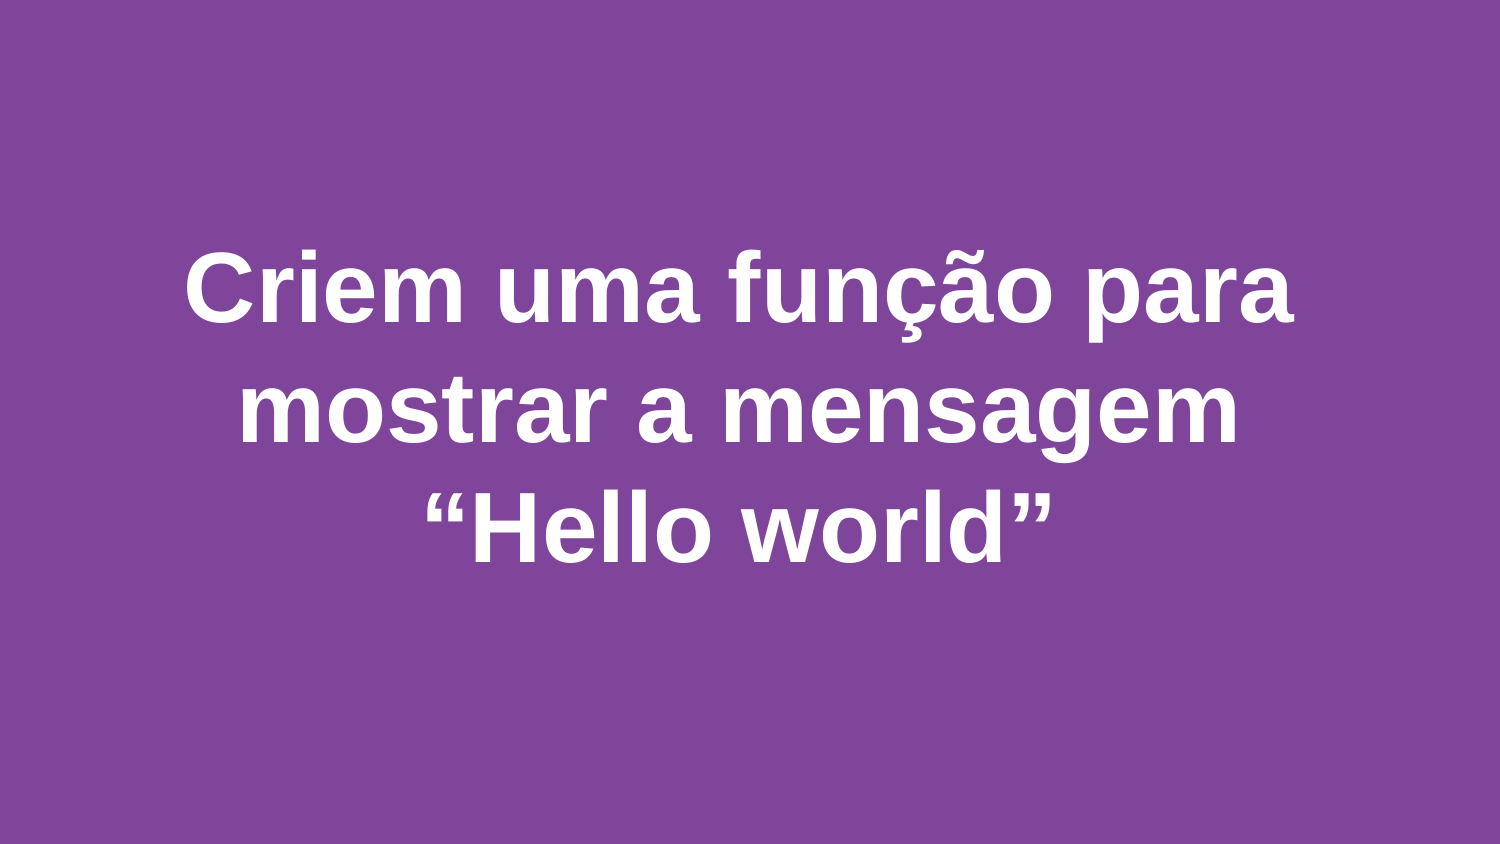

Criem uma função para mostrar a mensagem “Hello world”